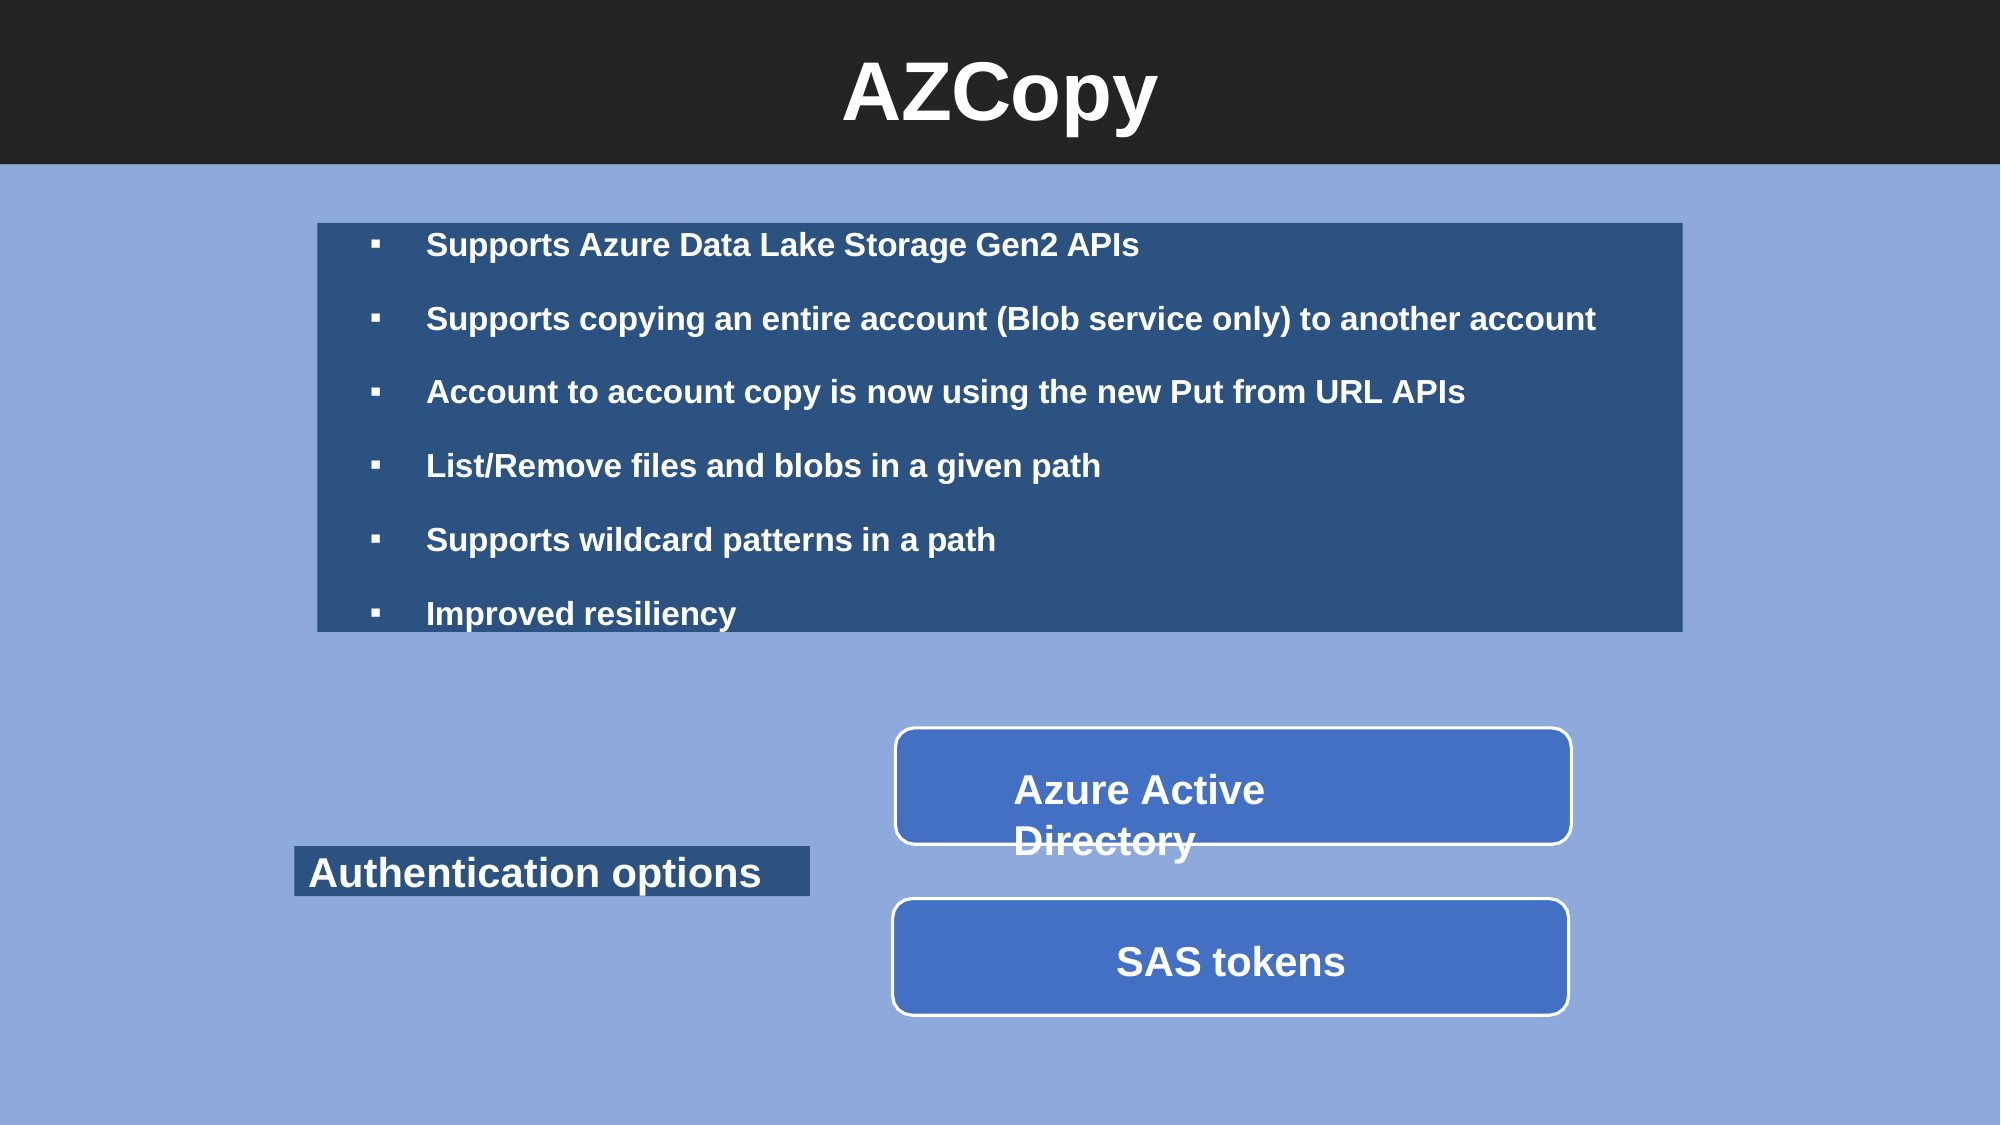

# AZCopy
Supports Azure Data Lake Storage Gen2 APIs

Supports copying an entire account (Blob service only) to another account

Account to account copy is now using the new Put from URL APIs

List/Remove files and blobs in a given path

Supports wildcard patterns in a path

Improved resiliency

Azure Active Directory
Authentication options

SAS tokens